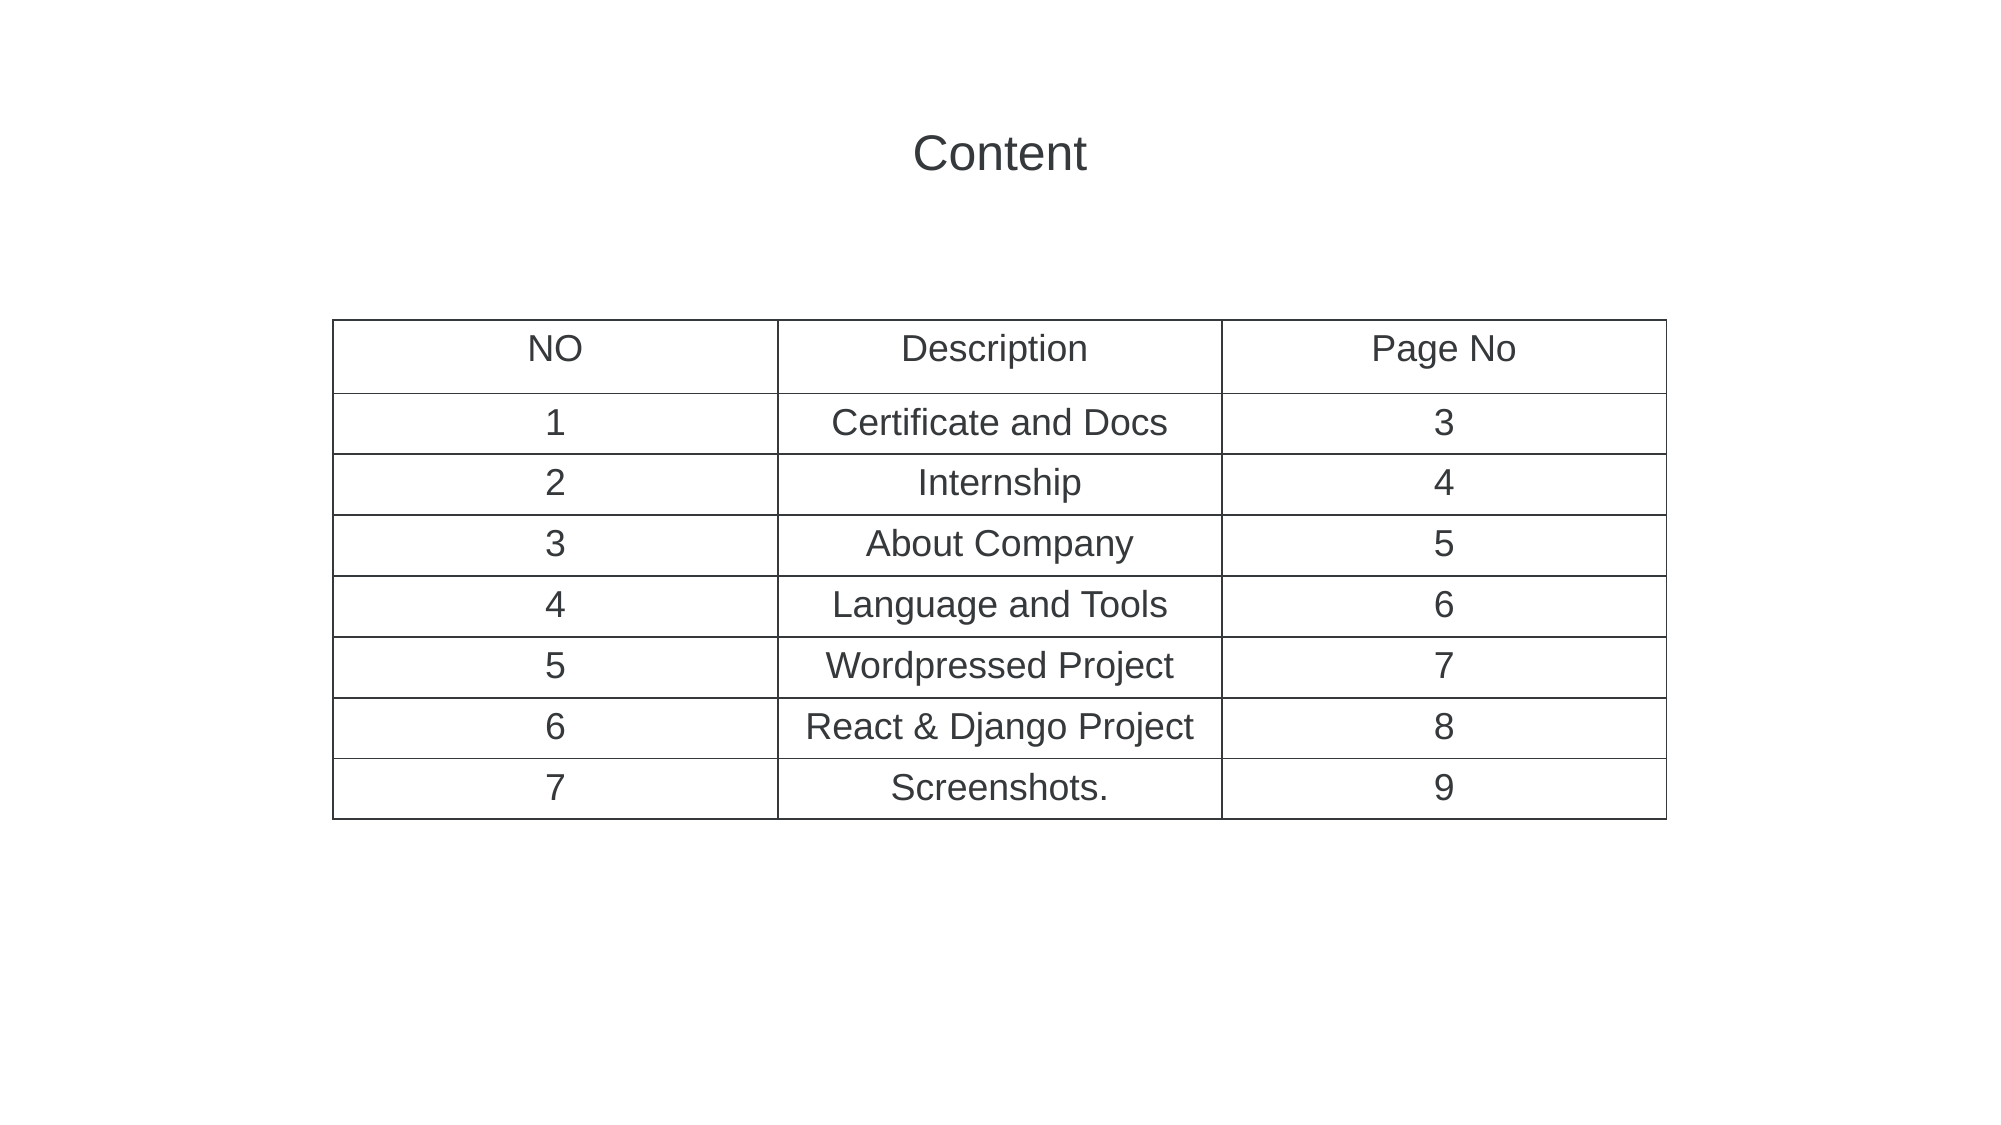

Content
| NO | Description | Page No |
| --- | --- | --- |
| 1 | Certificate and Docs | 3 |
| 2 | Internship | 4 |
| 3 | About Company | 5 |
| 4 | Language and Tools | 6 |
| 5 | Wordpressed Project | 7 |
| 6 | React & Django Project | 8 |
| 7 | Screenshots. | 9 |